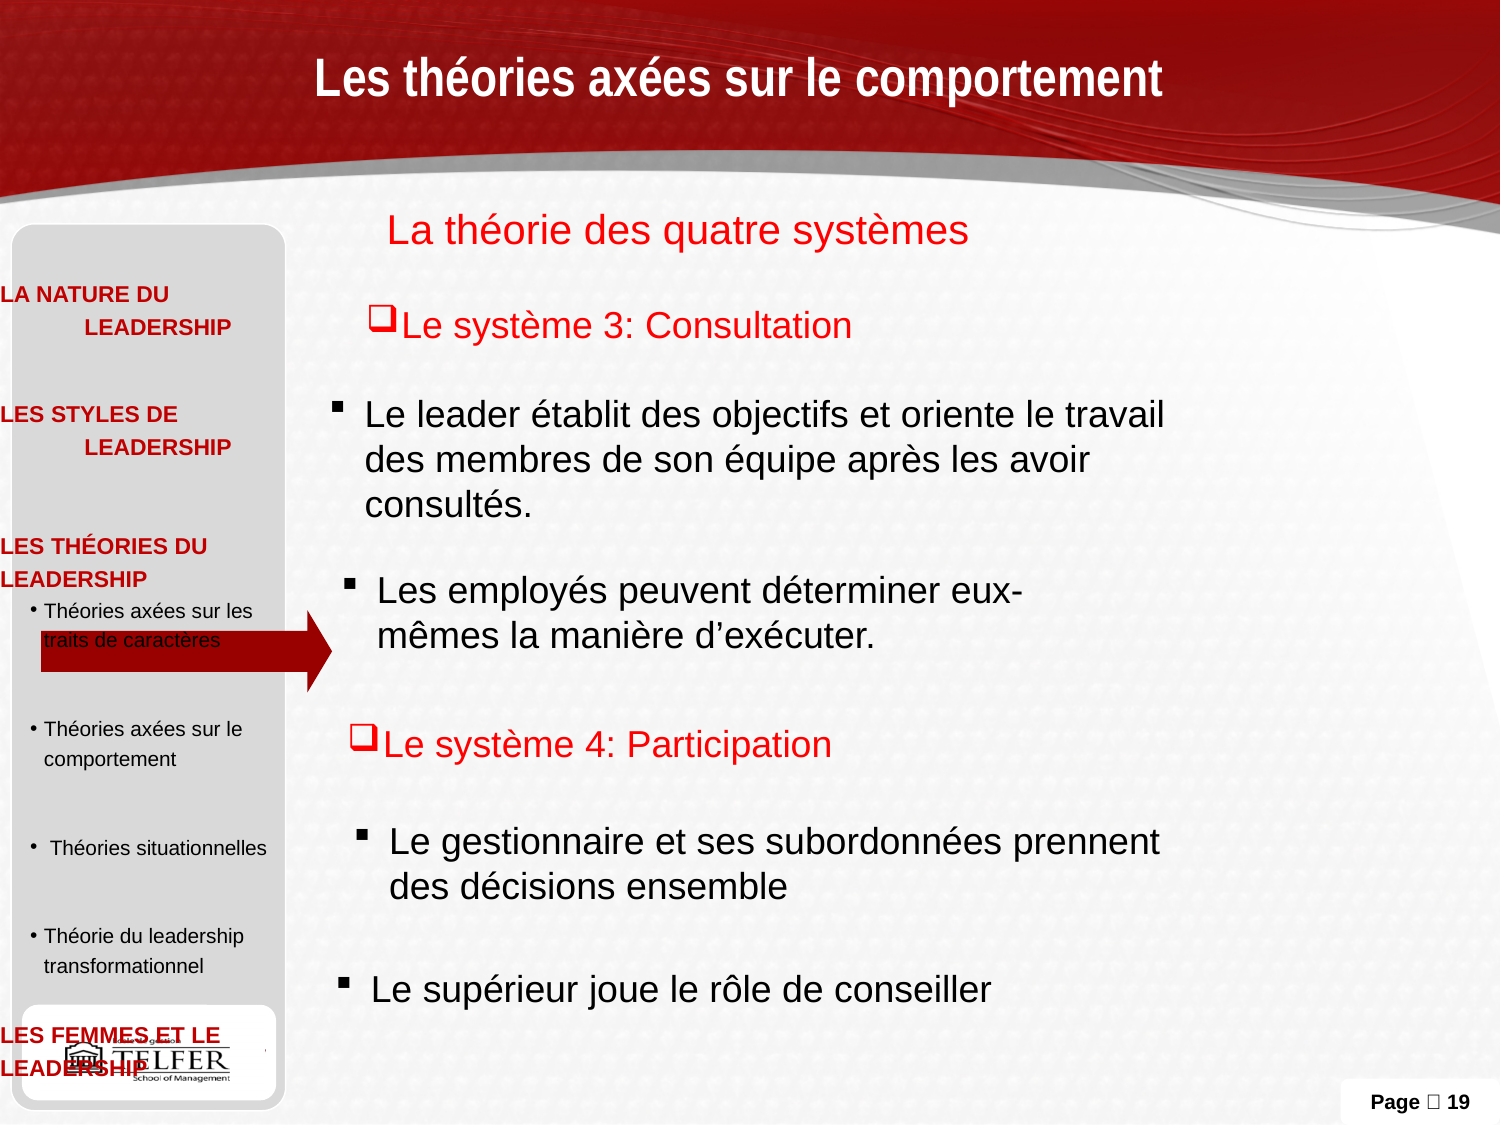

# Les théories axées sur le comportement
La théorie des quatre systèmes

La nature du leadership

Les styles de leadership

Les théories du
Leadership
Théories axées sur les traits de caractères

Théories axées sur le comportement

 Théories situationnelles

Théorie du leadership transformationnel

Les femmes et le
leadership

Le système 3: Consultation
Le leader établit des objectifs et oriente le travail des membres de son équipe après les avoir consultés.
Les employés peuvent déterminer eux-mêmes la manière d’exécuter.

Le système 4: Participation
Le gestionnaire et ses subordonnées prennent des décisions ensemble
Le supérieur joue le rôle de conseiller